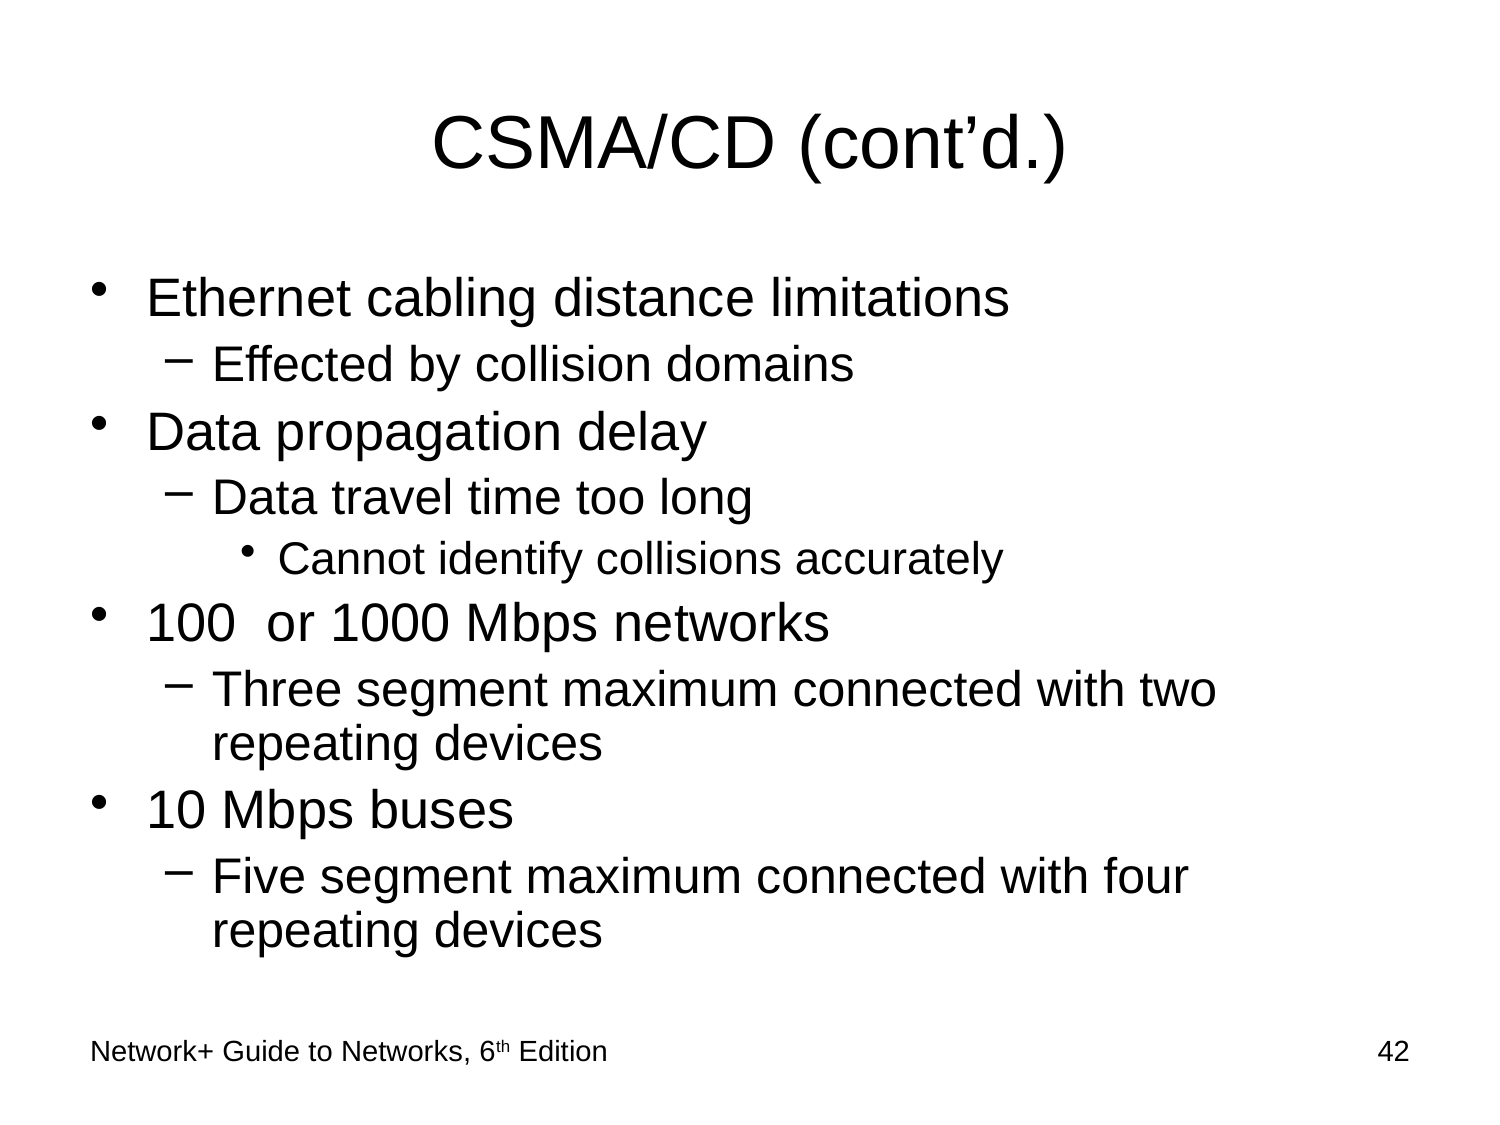

# CSMA/CD (cont’d.)
Ethernet cabling distance limitations
Effected by collision domains
Data propagation delay
Data travel time too long
Cannot identify collisions accurately
100  or 1000 Mbps networks
Three segment maximum connected with two repeating devices
10 Mbps buses
Five segment maximum connected with four repeating devices
Network+ Guide to Networks, 6th Edition
42